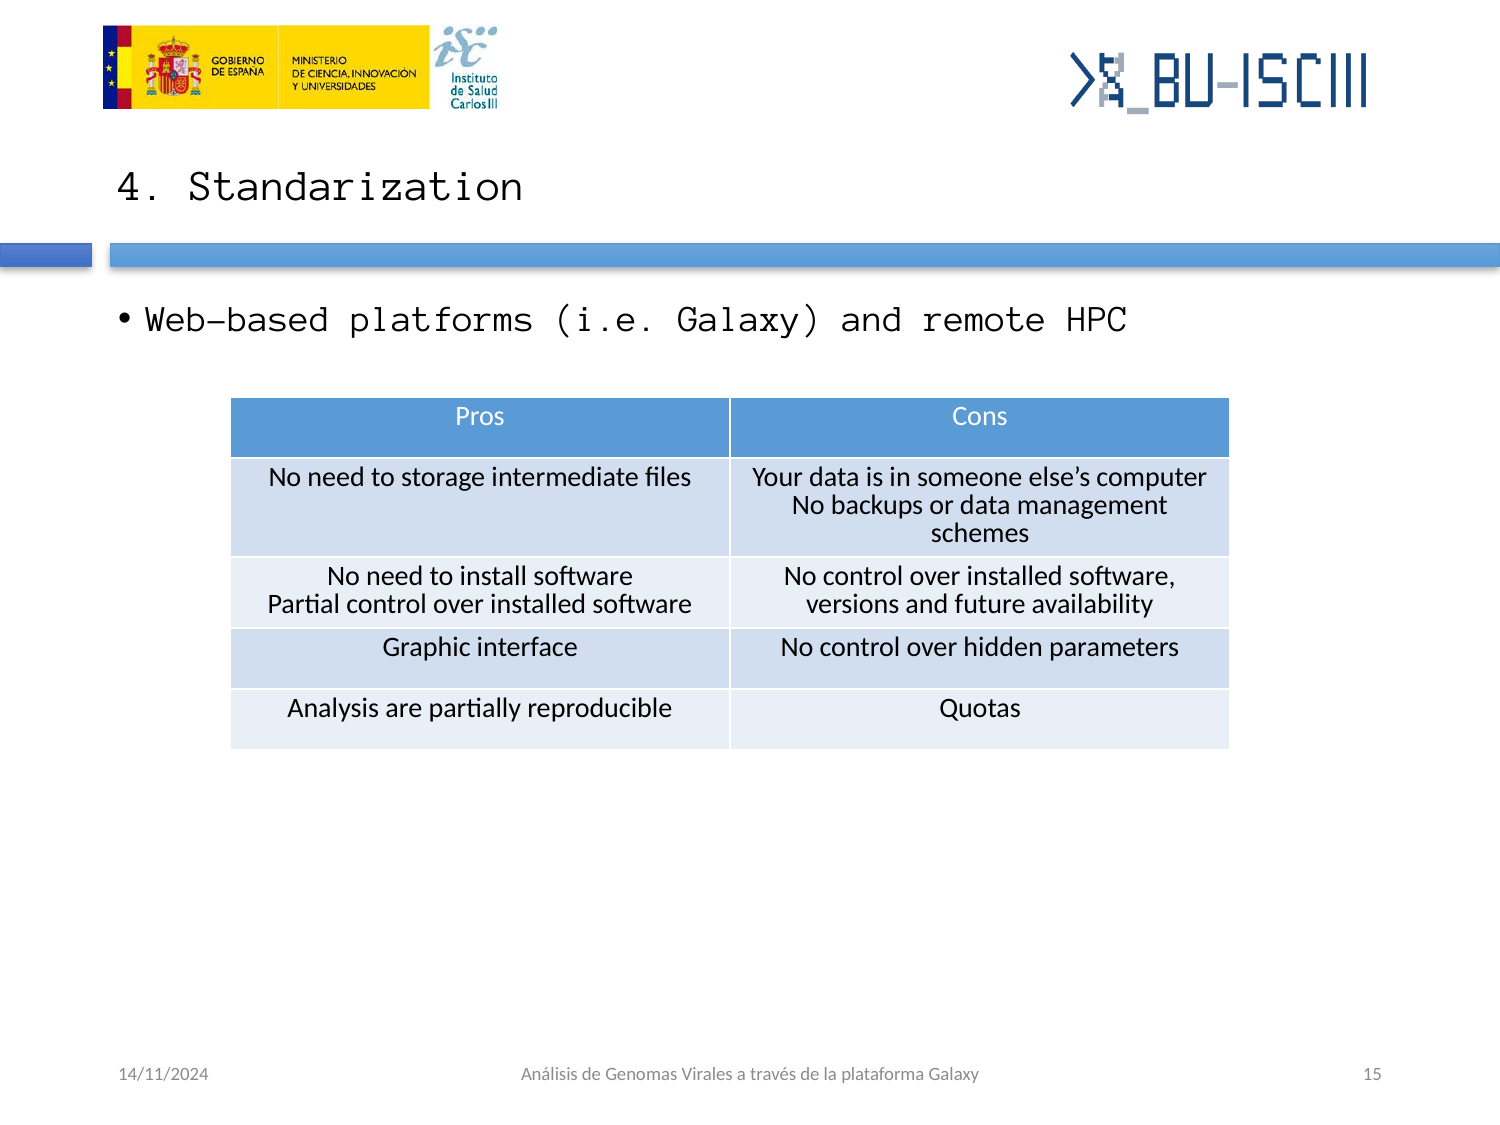

4. Standarization
Web-based platforms (i.e. Galaxy) and remote HPC

| Pros | Cons |
| --- | --- |
| No need to storage intermediate files | Your data is in someone else’s computer No backups or data management schemes |
| No need to install software Partial control over installed software | No control over installed software, versions and future availability |
| Graphic interface | No control over hidden parameters |
| Analysis are partially reproducible | Quotas |
14/11/2024
Análisis de Genomas Virales a través de la plataforma Galaxy
15